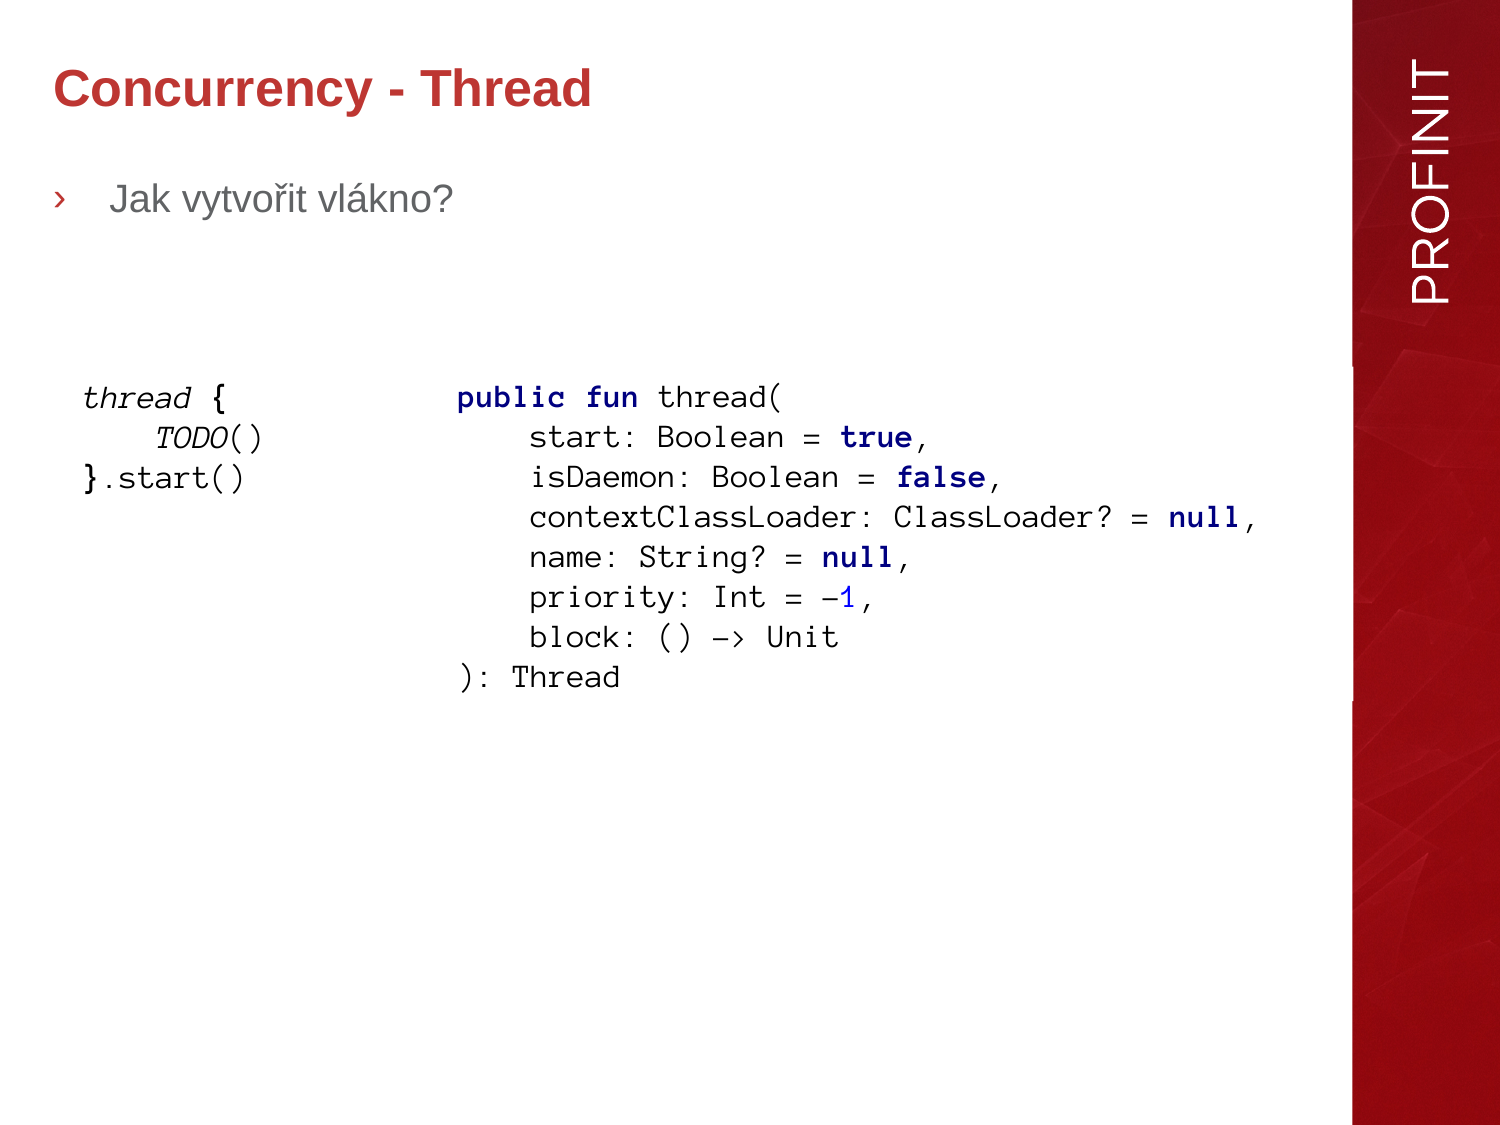

Concurrency - Thread
Jak vytvořit vlákno?
public fun thread(
    start: Boolean = true,
    isDaemon: Boolean = false,
    contextClassLoader: ClassLoader? = null,
    name: String? = null,
    priority: Int = -1,
    block: () -> Unit
): Thread
thread {
    TODO()
}.start()